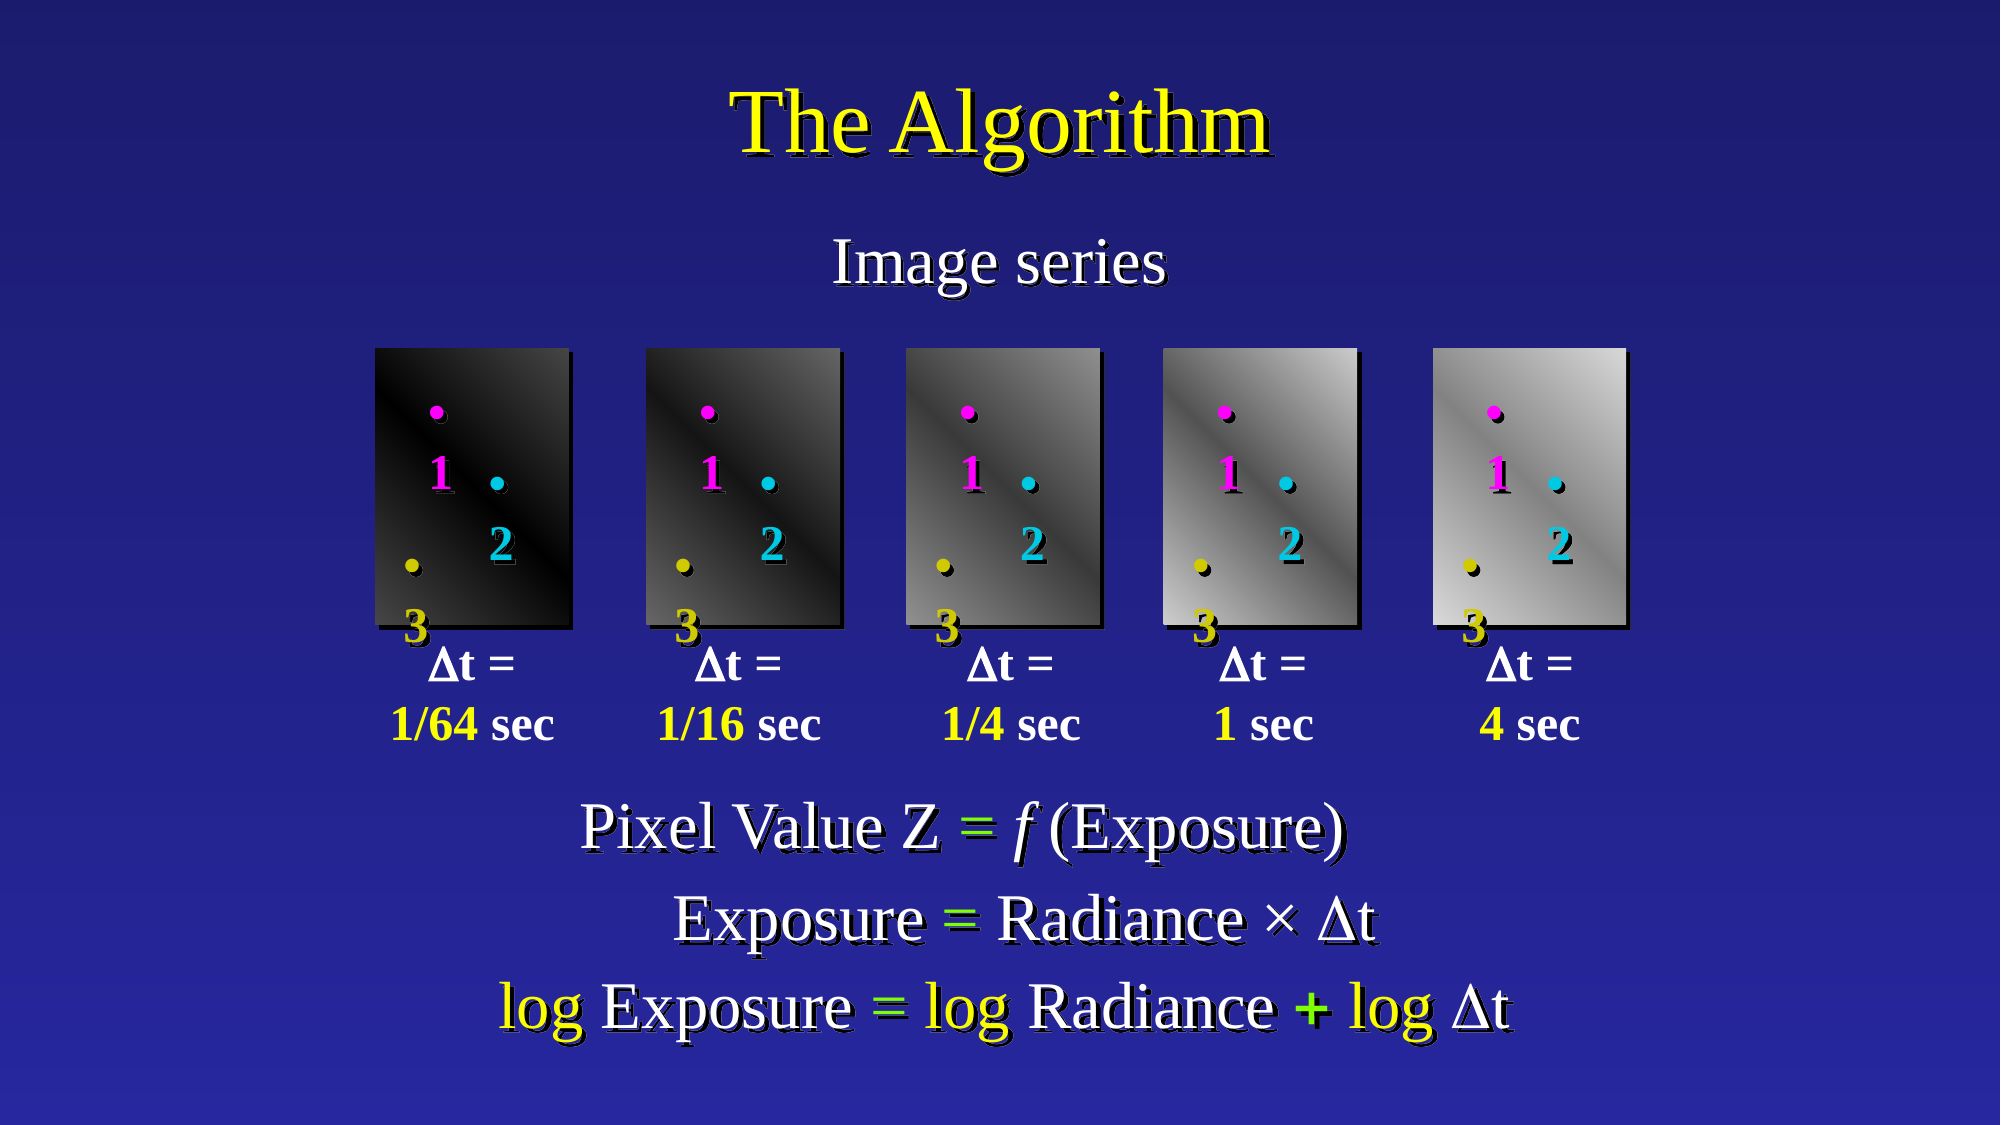

# The Algorithm
Image series

• 1
• 1
• 1
• 1
• 1
• 2
• 2
• 2
• 2
•
2
• 3
• 3
• 3
• 3
• 3
Δt =
1/64 sec
Δt =
1/16 sec
Δt =
1/4 sec
Δt =
1 sec
Δt =
4 sec
Pixel Value Z = f (Exposure)
Exposure = Radiance × Δt
log Exposure = log Radiance + log Δt